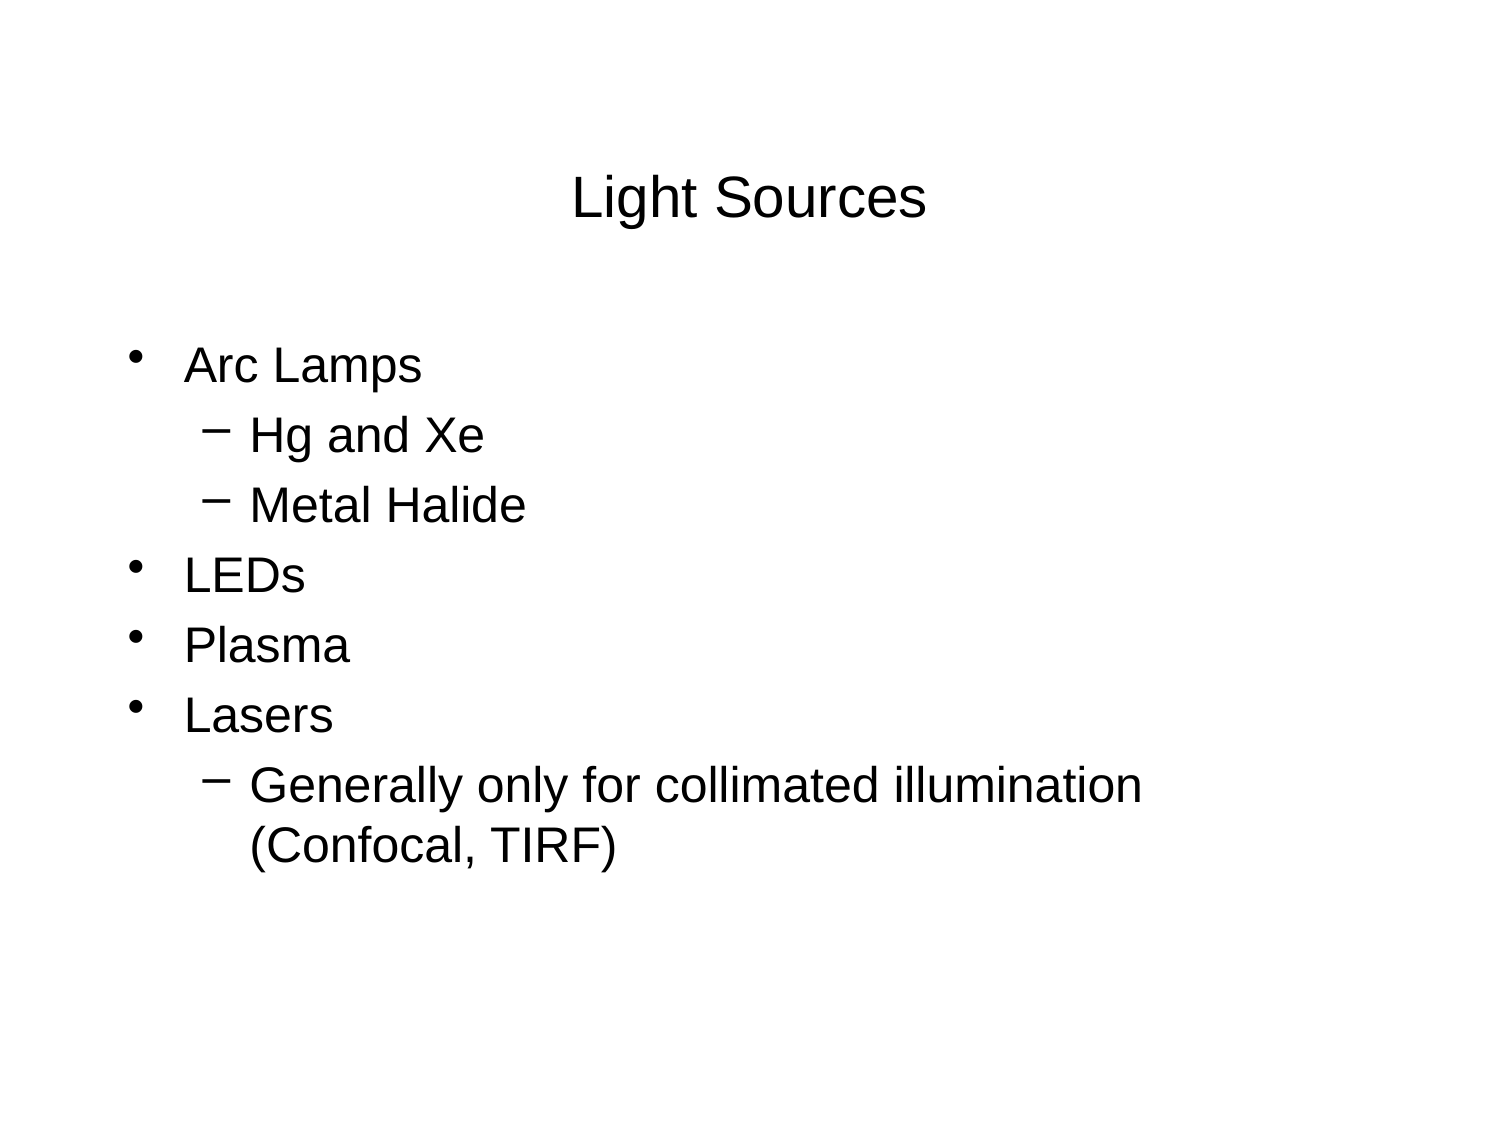

# Light Sources
Arc Lamps
Hg and Xe
Metal Halide
LEDs
Plasma
Lasers
Generally only for collimated illumination (Confocal, TIRF)